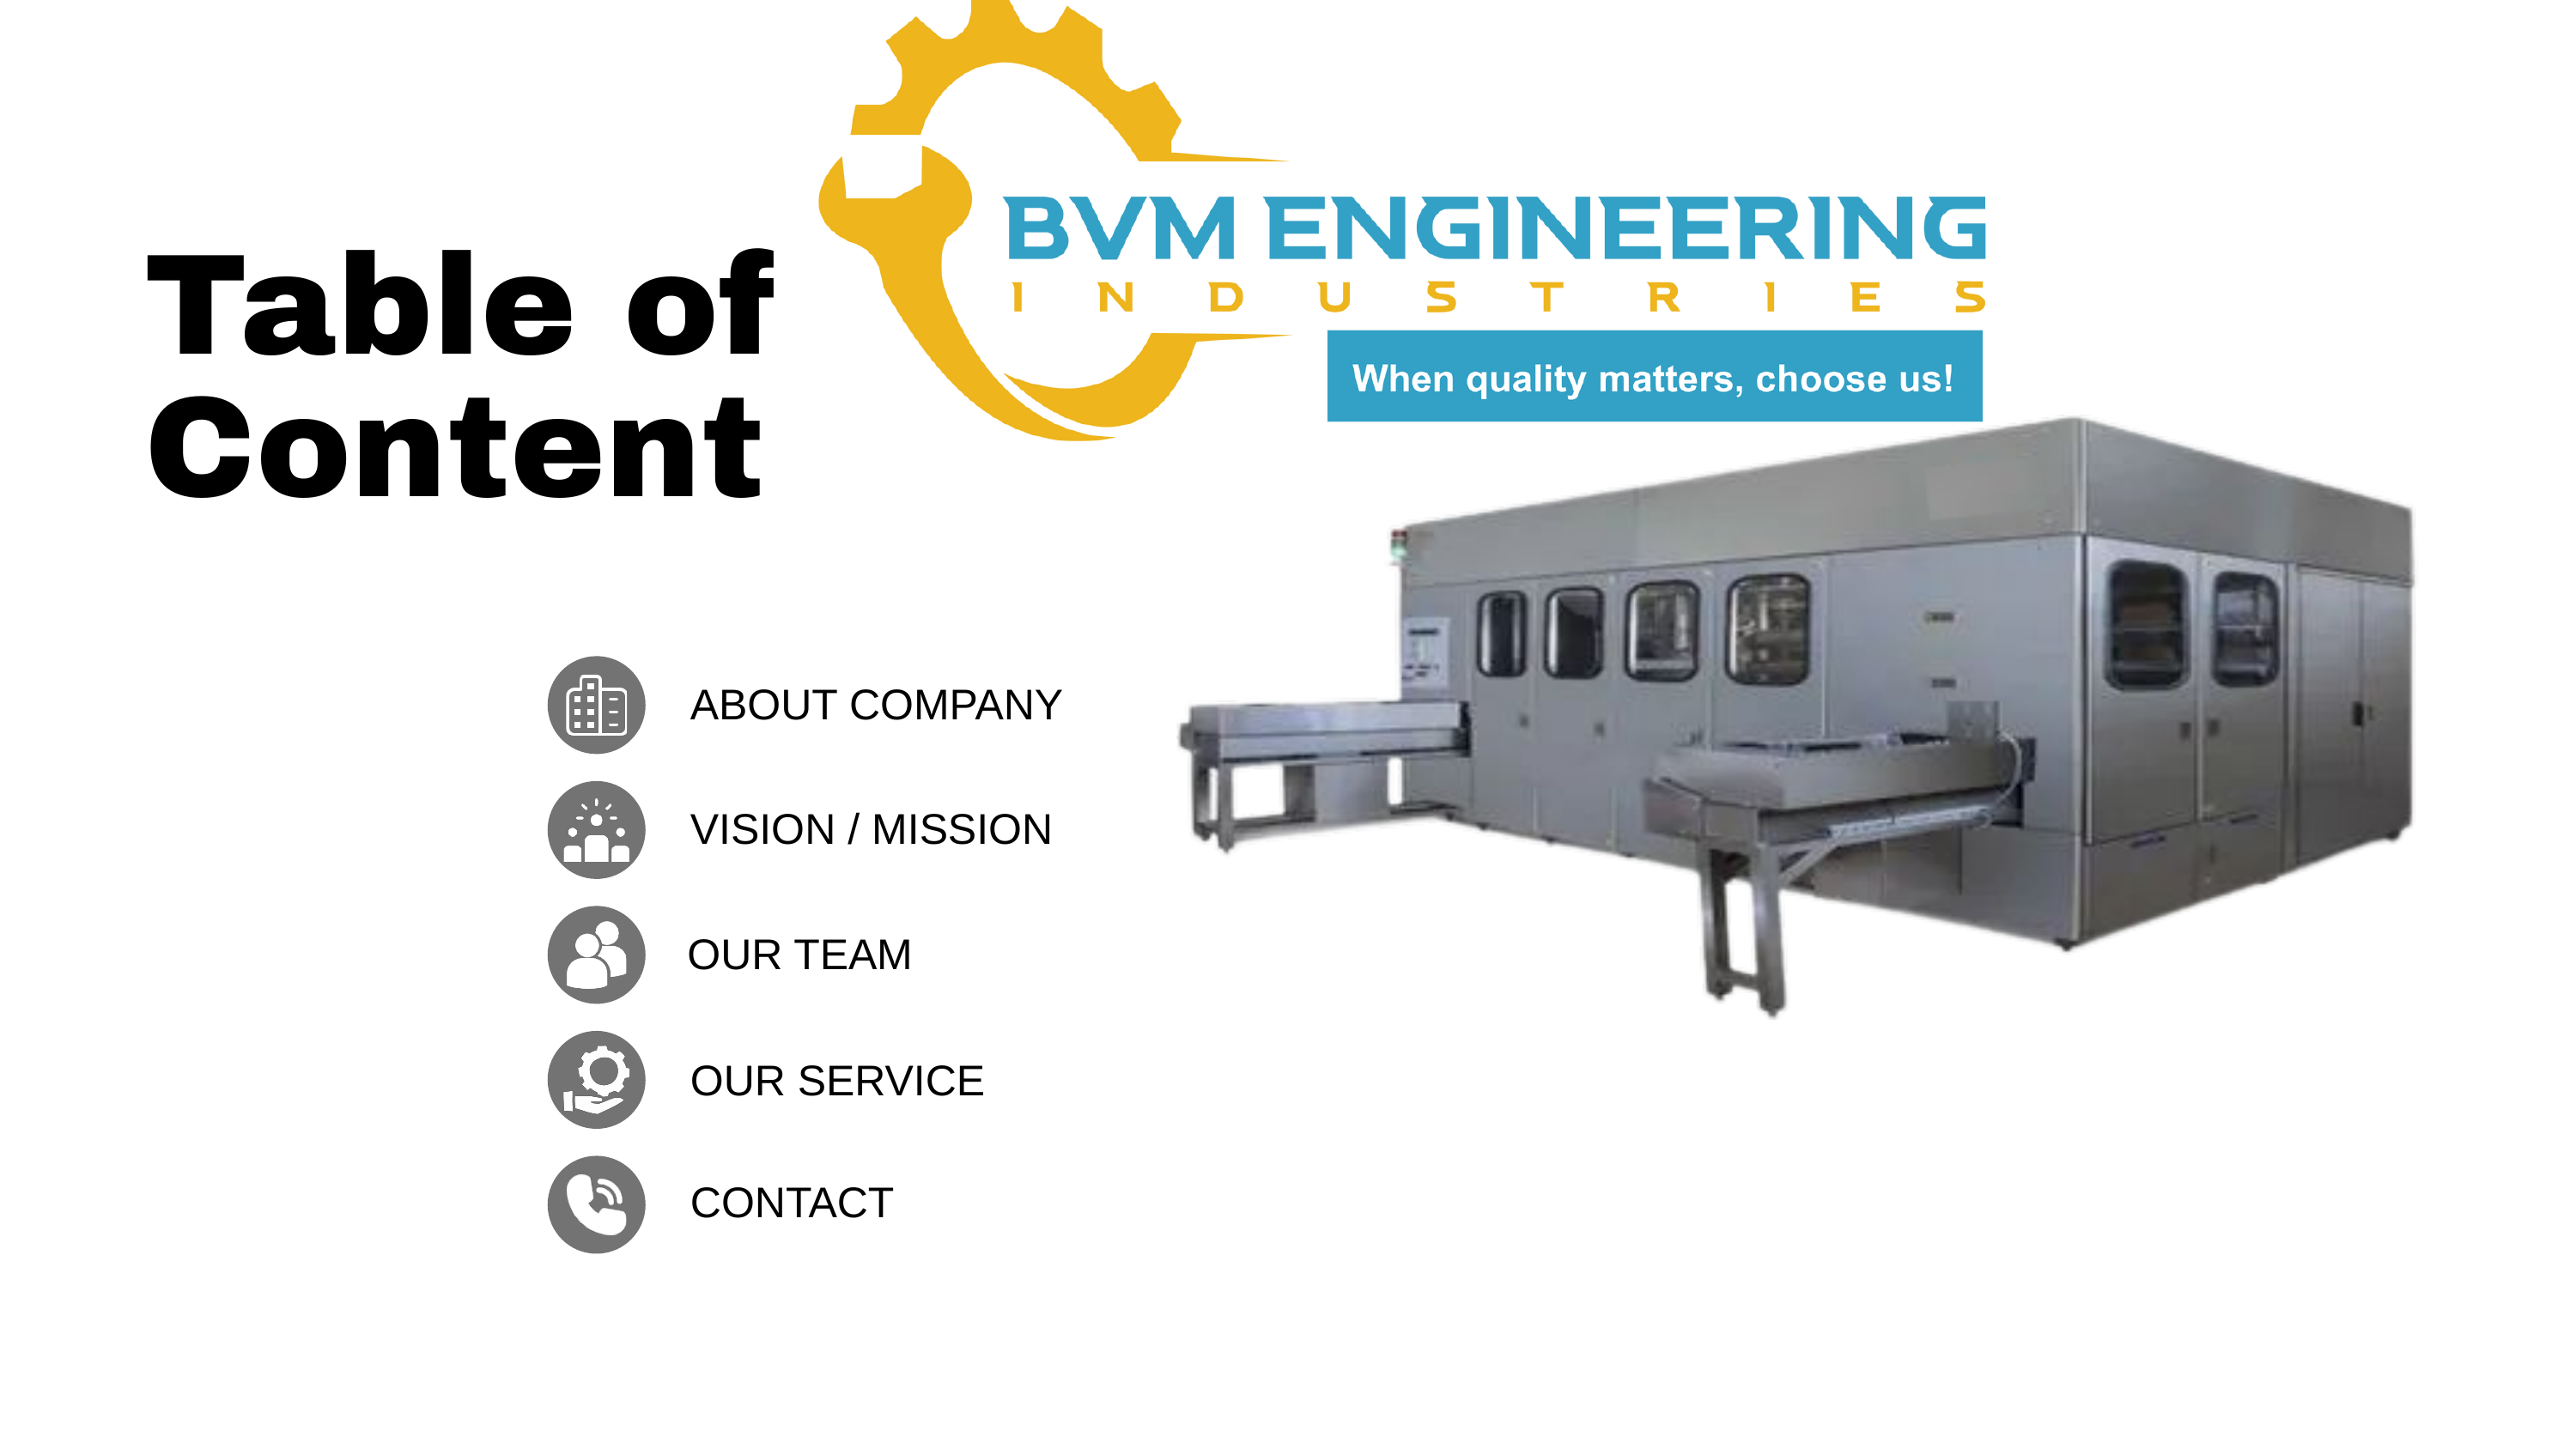

Table of Content

ABOUT COMPANY

VISION / MISSION

OUR TEAM

OUR SERVICE

CONTACT